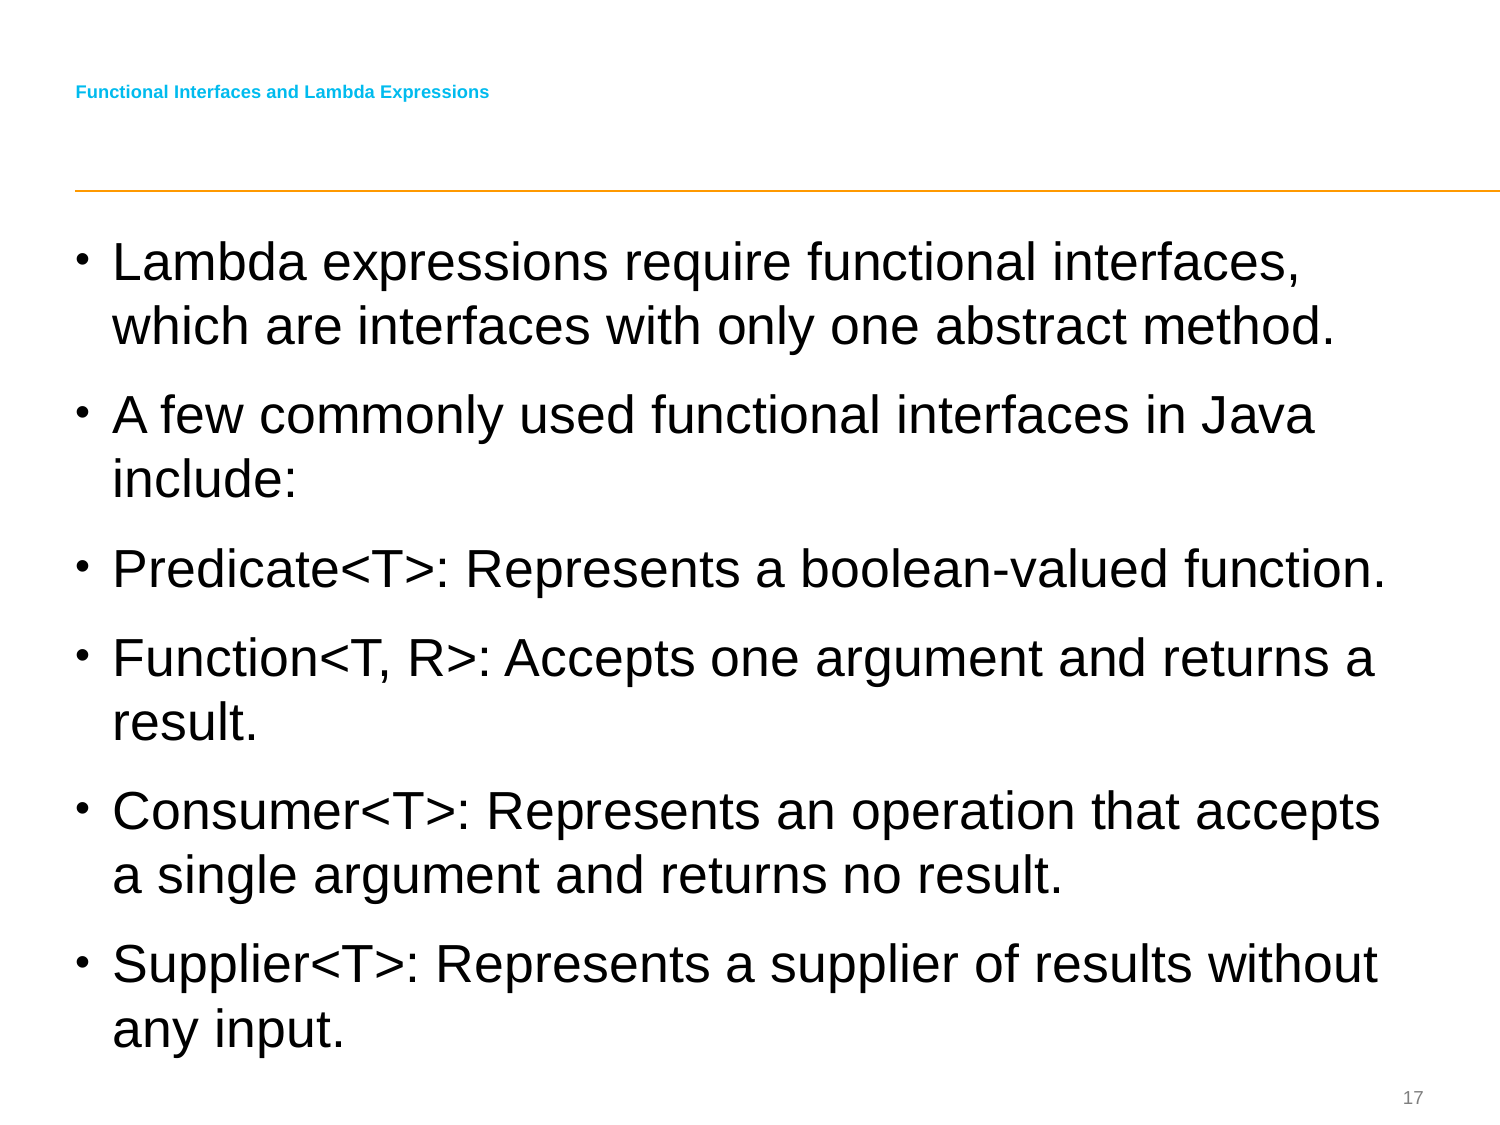

# Functional Interfaces and Lambda Expressions
Lambda expressions require functional interfaces, which are interfaces with only one abstract method.
A few commonly used functional interfaces in Java include:
Predicate<T>: Represents a boolean-valued function.
Function<T, R>: Accepts one argument and returns a result.
Consumer<T>: Represents an operation that accepts a single argument and returns no result.
Supplier<T>: Represents a supplier of results without any input.